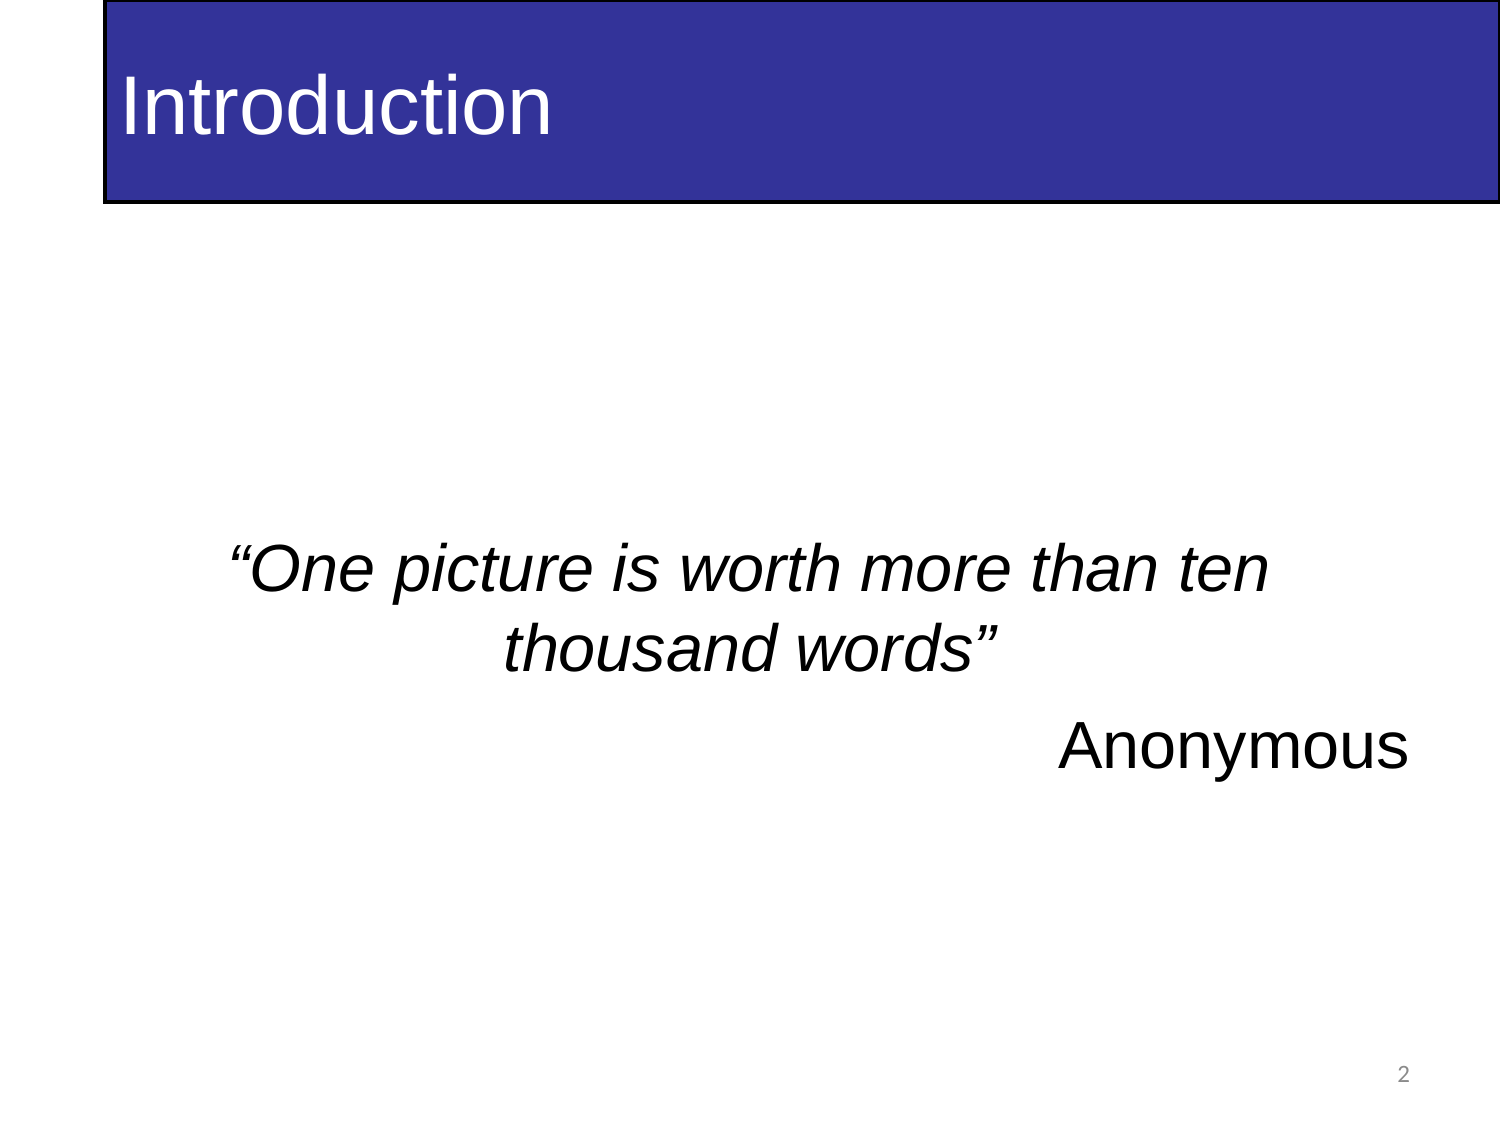

Introduction
“One picture is worth more than ten thousand words”
Anonymous

2